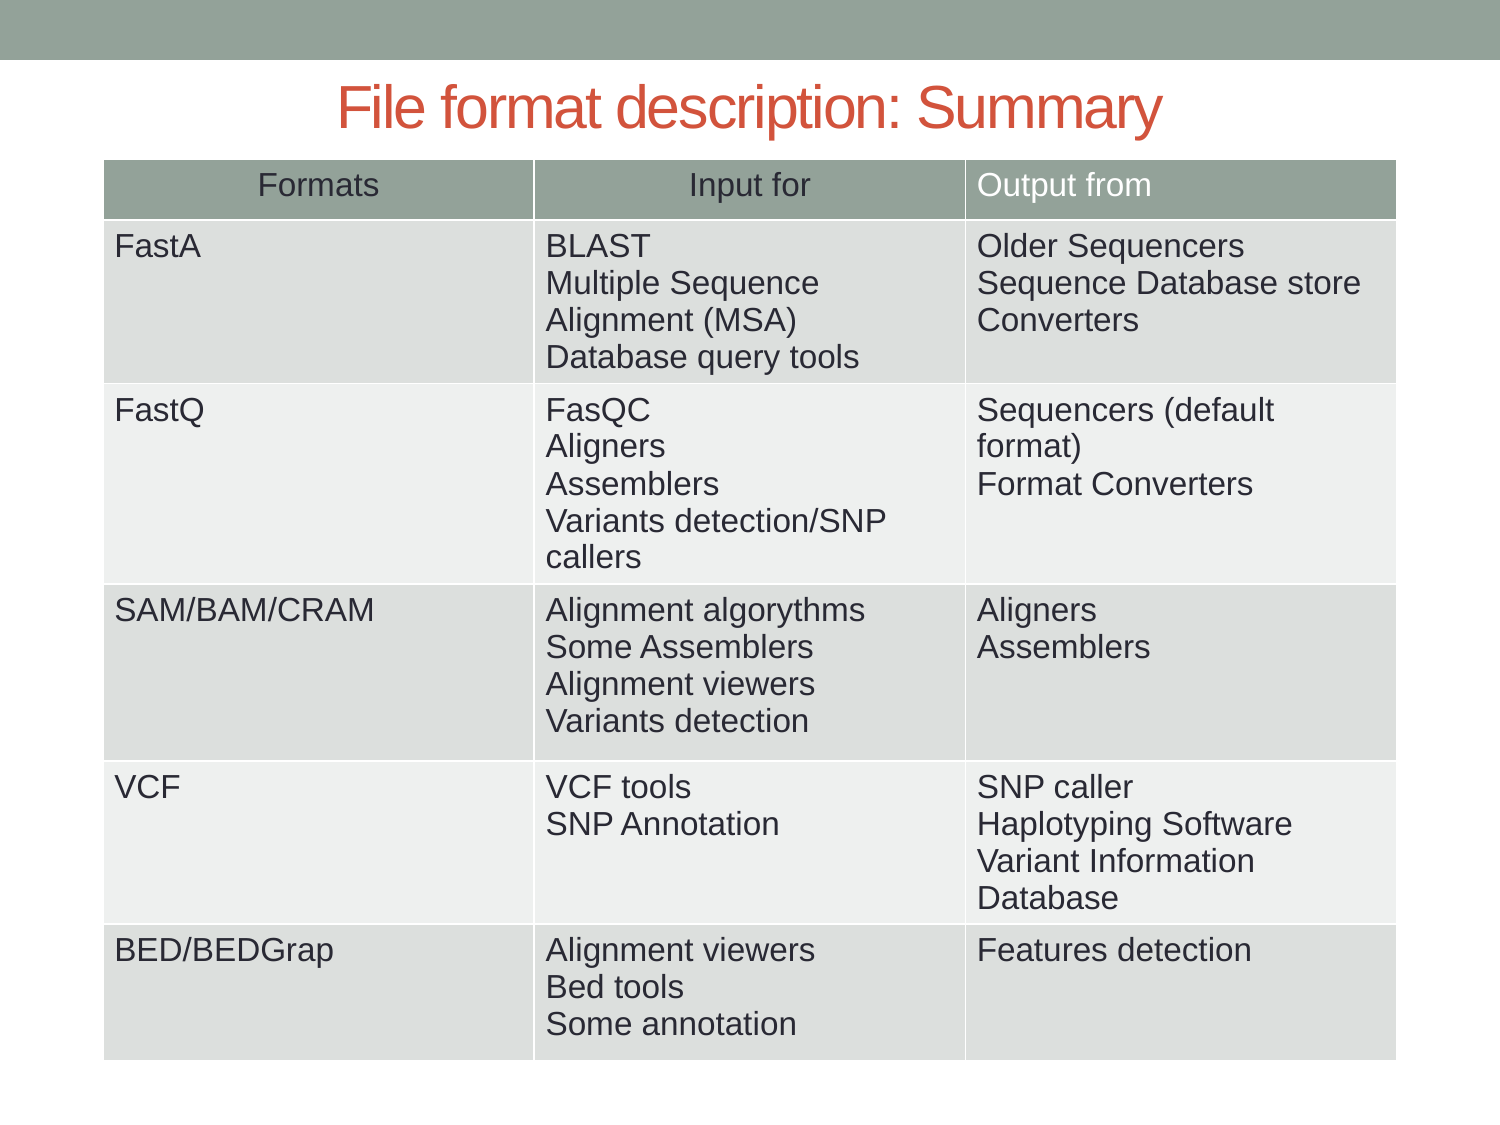

# File format description: Summary
| Formats | Input for | Output from |
| --- | --- | --- |
| FastA | BLAST Multiple Sequence Alignment (MSA) Database query tools | Older Sequencers Sequence Database store Converters |
| FastQ | FasQC Aligners Assemblers Variants detection/SNP callers | Sequencers (default format) Format Converters |
| SAM/BAM/CRAM | Alignment algorythms Some Assemblers Alignment viewers Variants detection | Aligners Assemblers |
| VCF | VCF tools SNP Annotation | SNP caller Haplotyping Software Variant Information Database |
| BED/BEDGrap | Alignment viewers Bed tools Some annotation | Features detection |